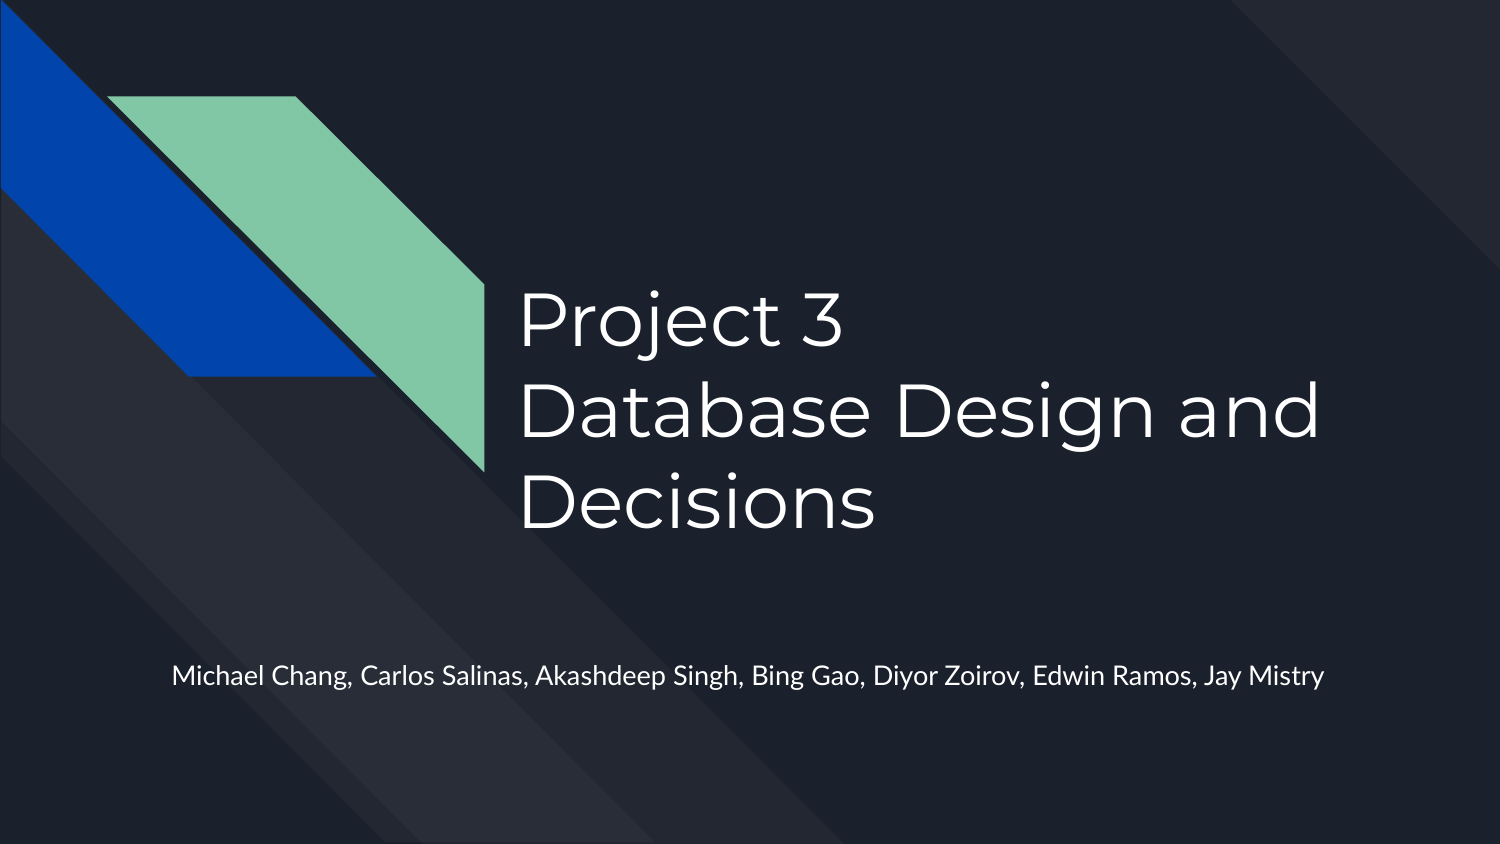

# Project 3
Database Design and
Decisions
Michael Chang, Carlos Salinas, Akashdeep Singh, Bing Gao, Diyor Zoirov, Edwin Ramos, Jay Mistry